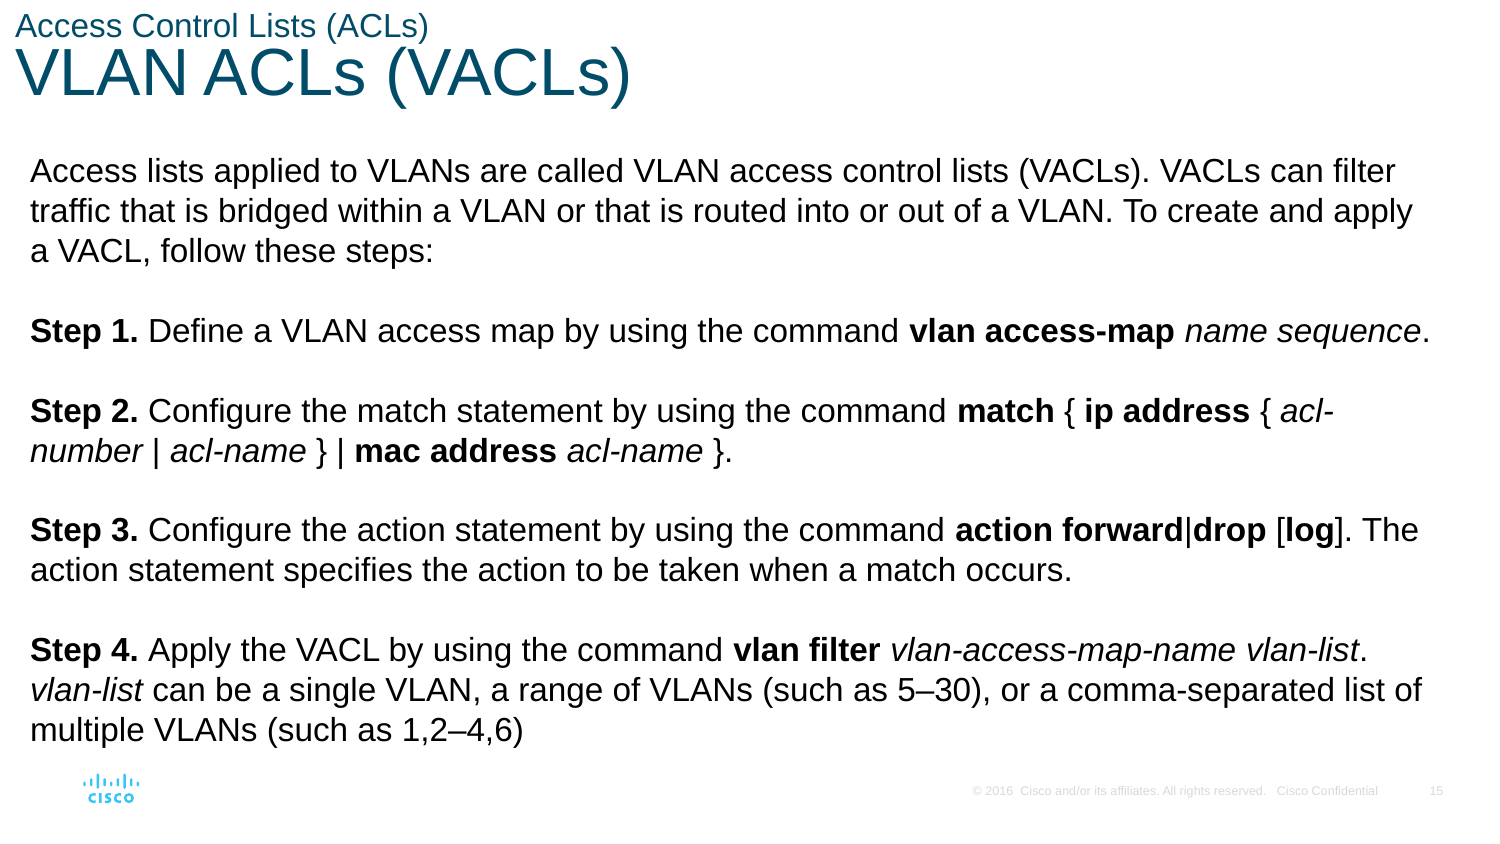

# Access Control Lists (ACLs) VLAN ACLs (VACLs)
Access lists applied to VLANs are called VLAN access control lists (VACLs). VACLs can filter traffic that is bridged within a VLAN or that is routed into or out of a VLAN. To create and apply a VACL, follow these steps:

Step 1. Define a VLAN access map by using the command vlan access-map name sequence.

Step 2. Configure the match statement by using the command match { ip address { acl-number | acl-name } | mac address acl-name }.

Step 3. Configure the action statement by using the command action forward|drop [log]. The action statement specifies the action to be taken when a match occurs.

Step 4. Apply the VACL by using the command vlan filter vlan-access-map-name vlan-list. vlan-list can be a single VLAN, a range of VLANs (such as 5–30), or a comma-separated list of multiple VLANs (such as 1,2–4,6)